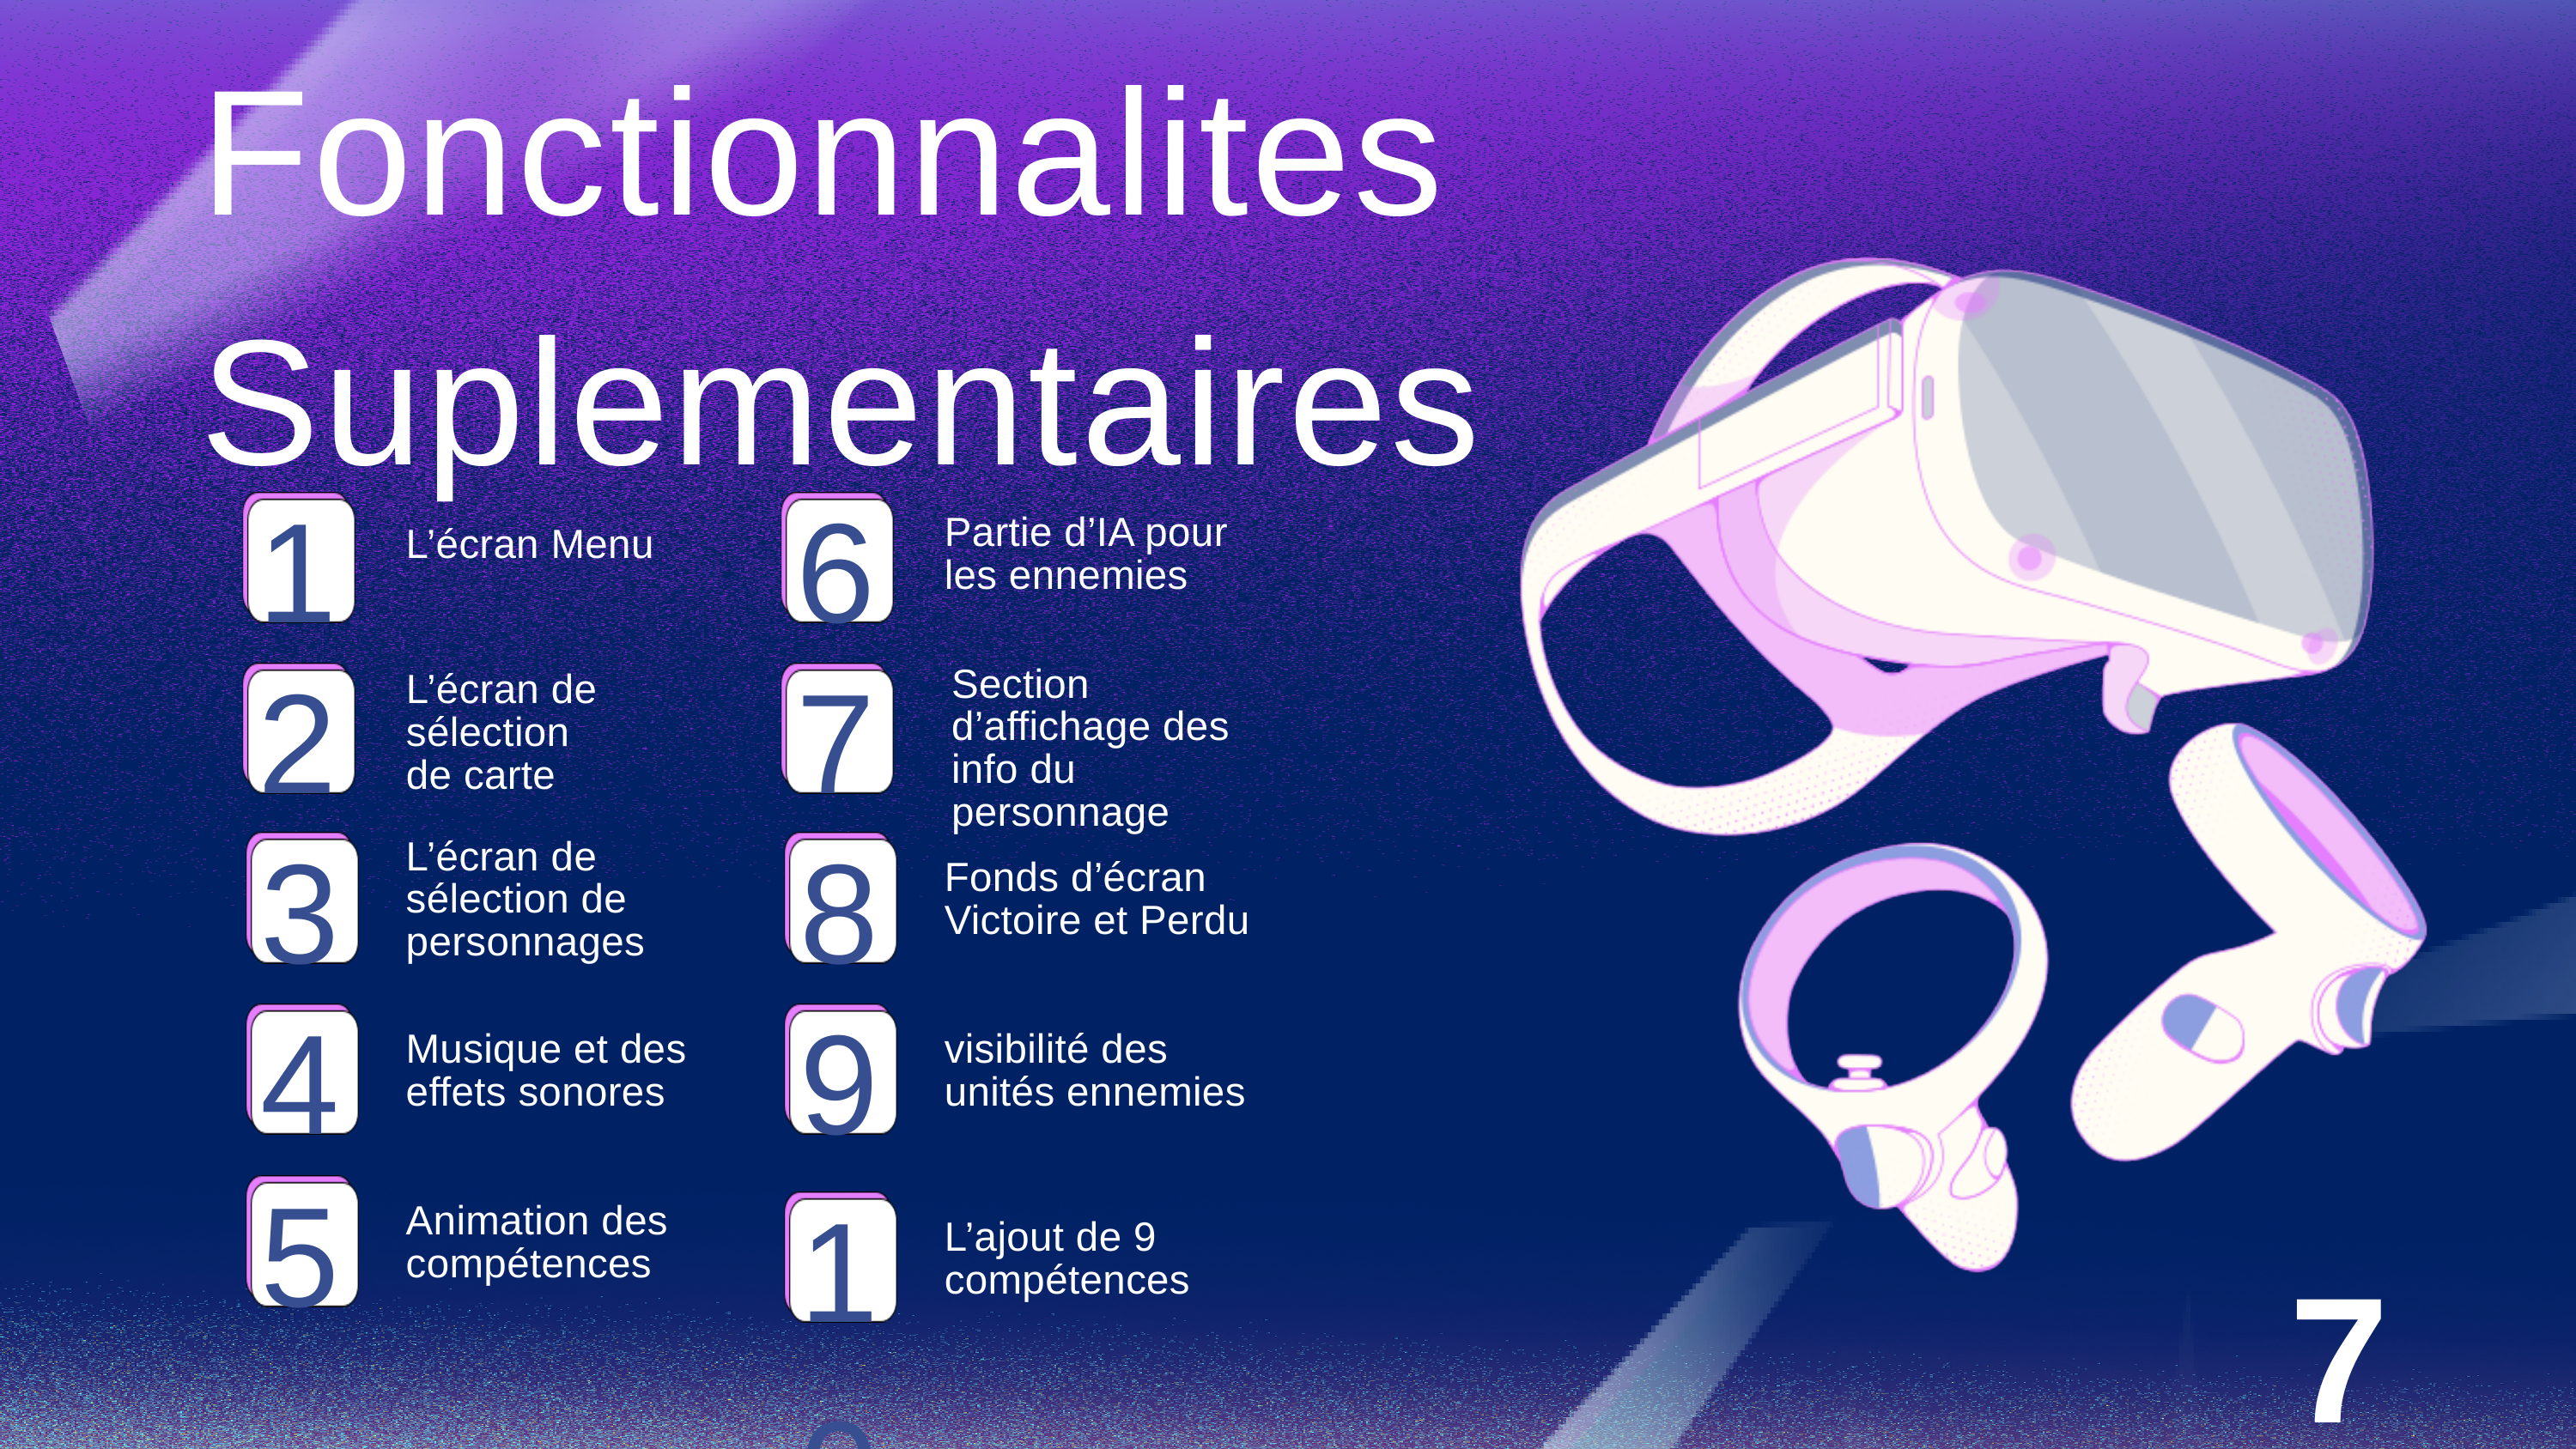

Fonctionnalites
Suplementaires

1

6

Partie d’IA pour les ennemies
L’écran Menu
2

7

Section d’affichage des info du personnage
L’écran de sélection
de carte
3

8

L’écran de sélection de personnages
Fonds d’écran Victoire et Perdu
4

9

Musique et des effets sonores
visibilité des unités ennemies
5

100

Animation des compétences
7
L’ajout de 9 compétences